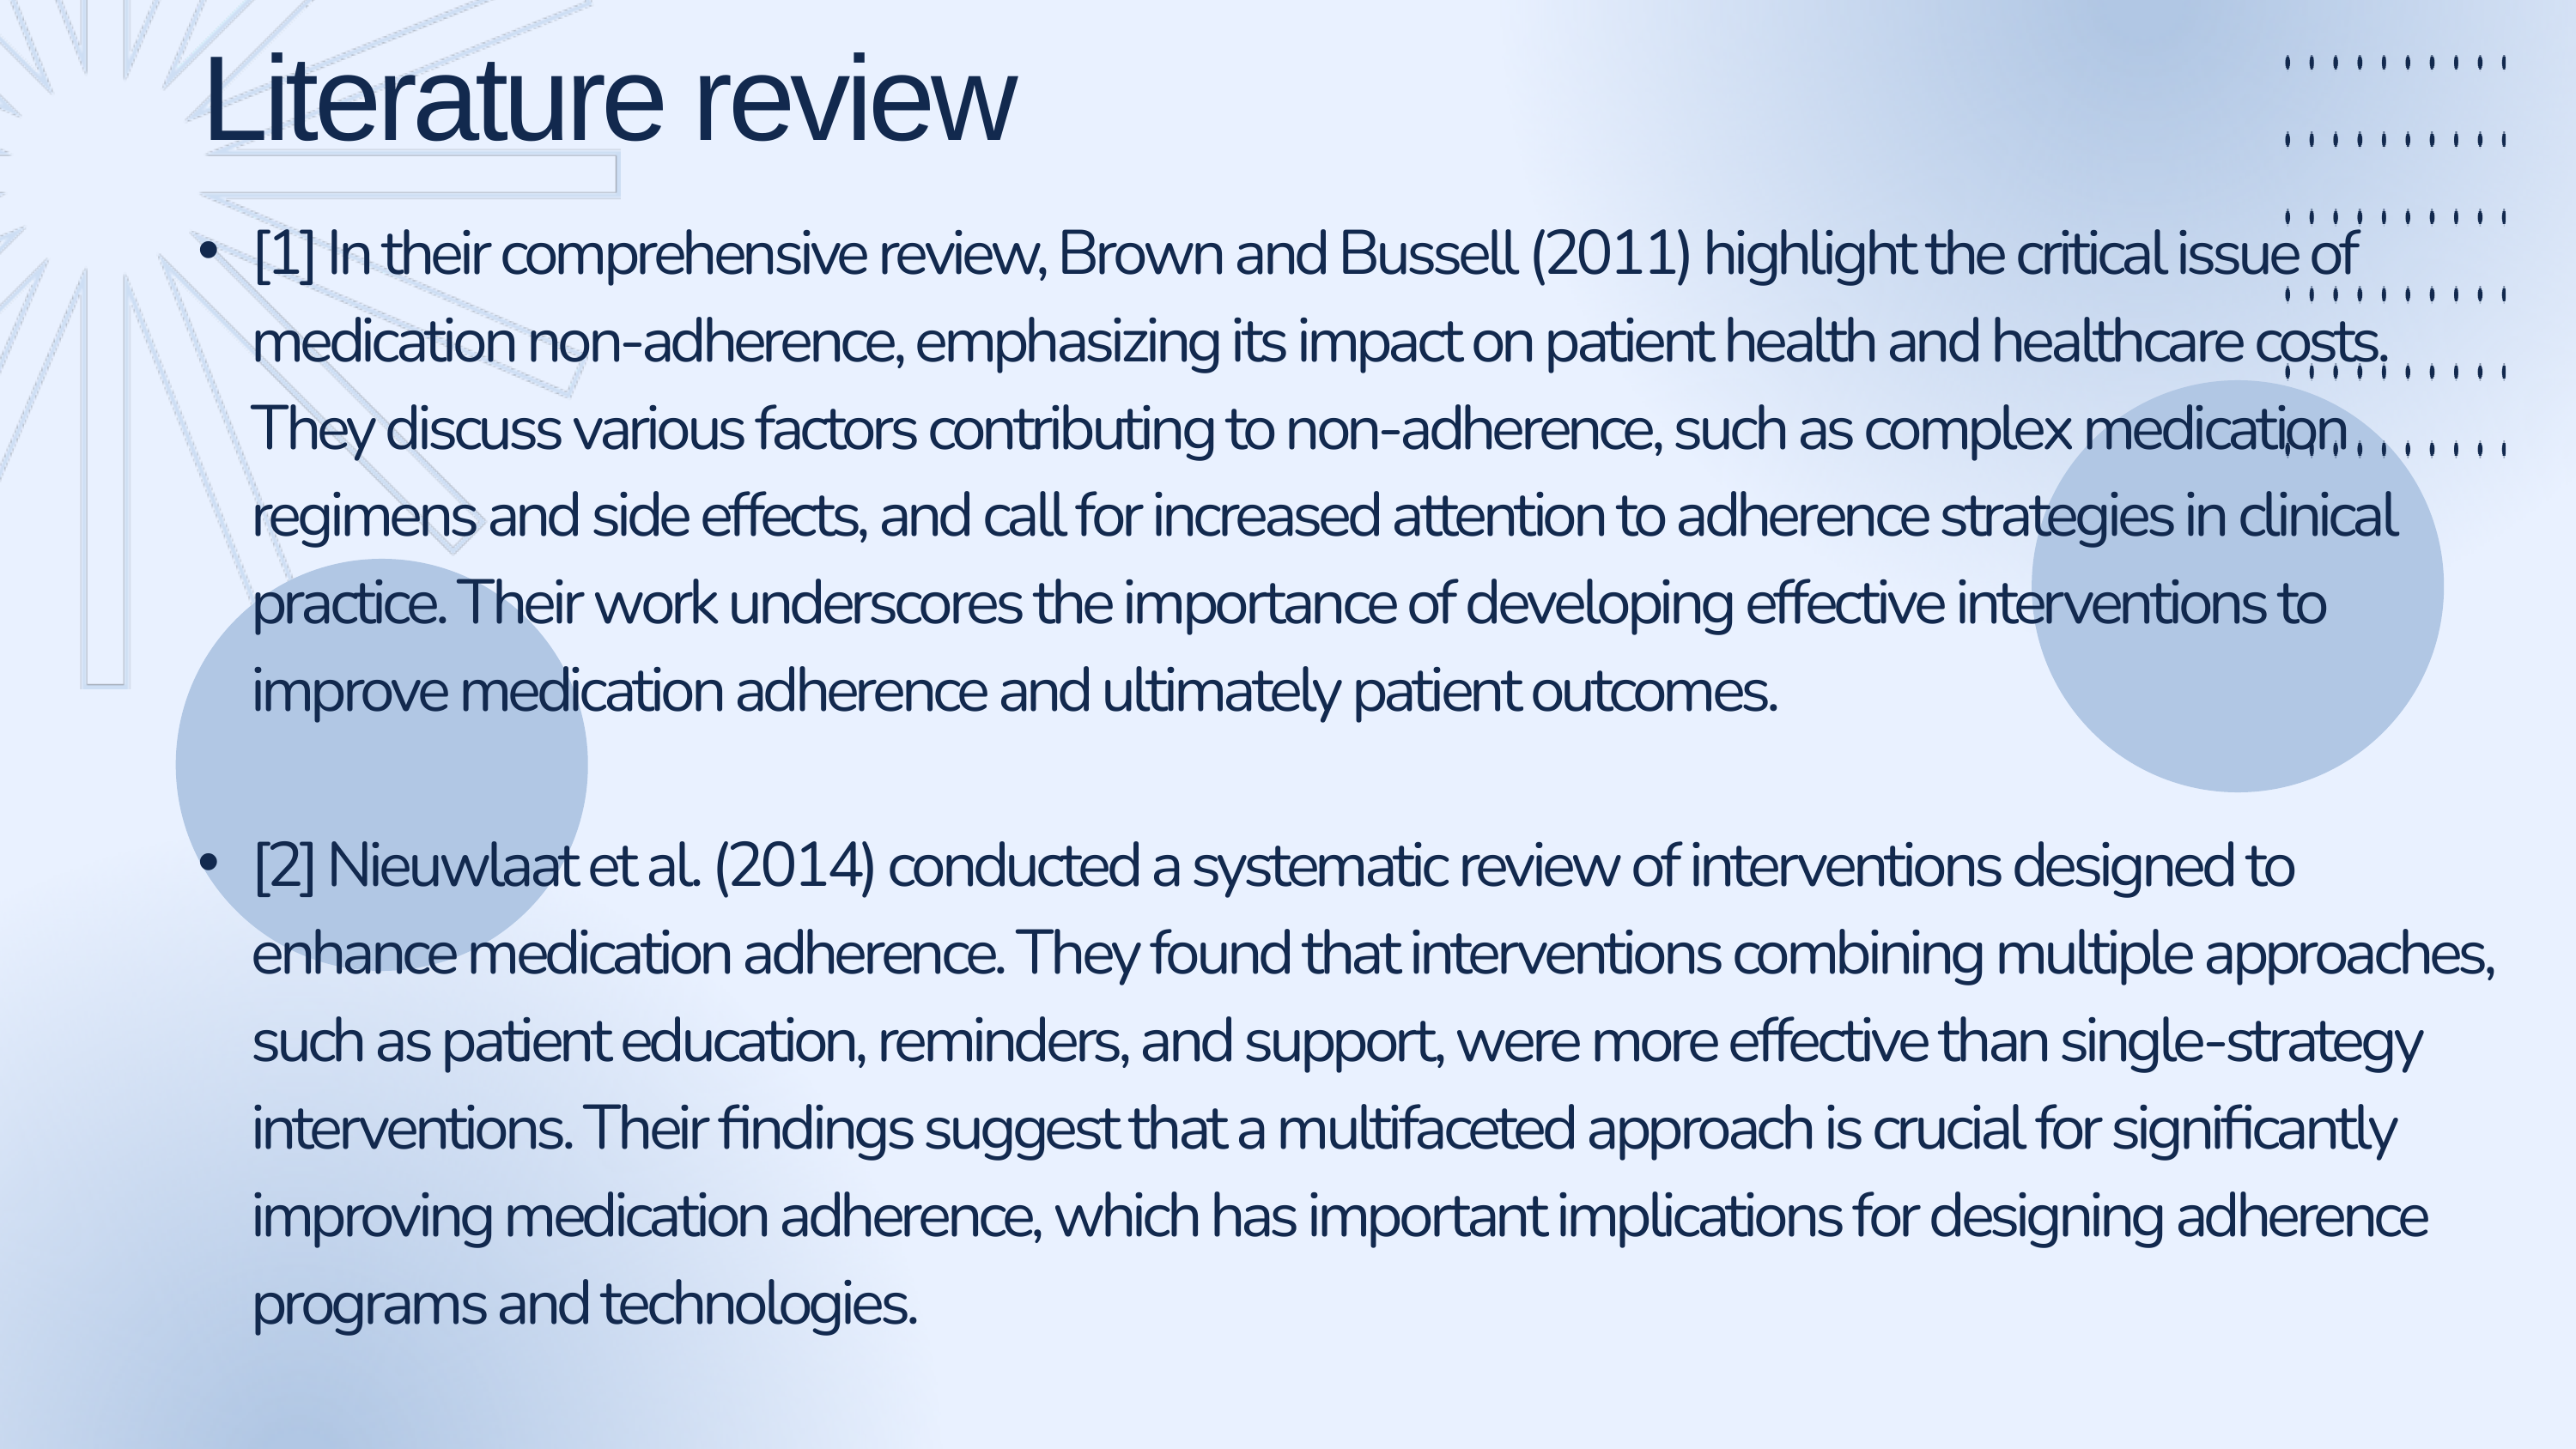

Literature review

[1] In their comprehensive review, Brown and Bussell (2011) highlight the critical issue of medication non-adherence, emphasizing its impact on patient health and healthcare costs. They discuss various factors contributing to non-adherence, such as complex medication regimens and side effects, and call for increased attention to adherence strategies in clinical practice. Their work underscores the importance of developing effective interventions to improve medication adherence and ultimately patient outcomes.

[2] Nieuwlaat et al. (2014) conducted a systematic review of interventions designed to enhance medication adherence. They found that interventions combining multiple approaches, such as patient education, reminders, and support, were more effective than single-strategy interventions. Their findings suggest that a multifaceted approach is crucial for significantly improving medication adherence, which has important implications for designing adherence programs and technologies.